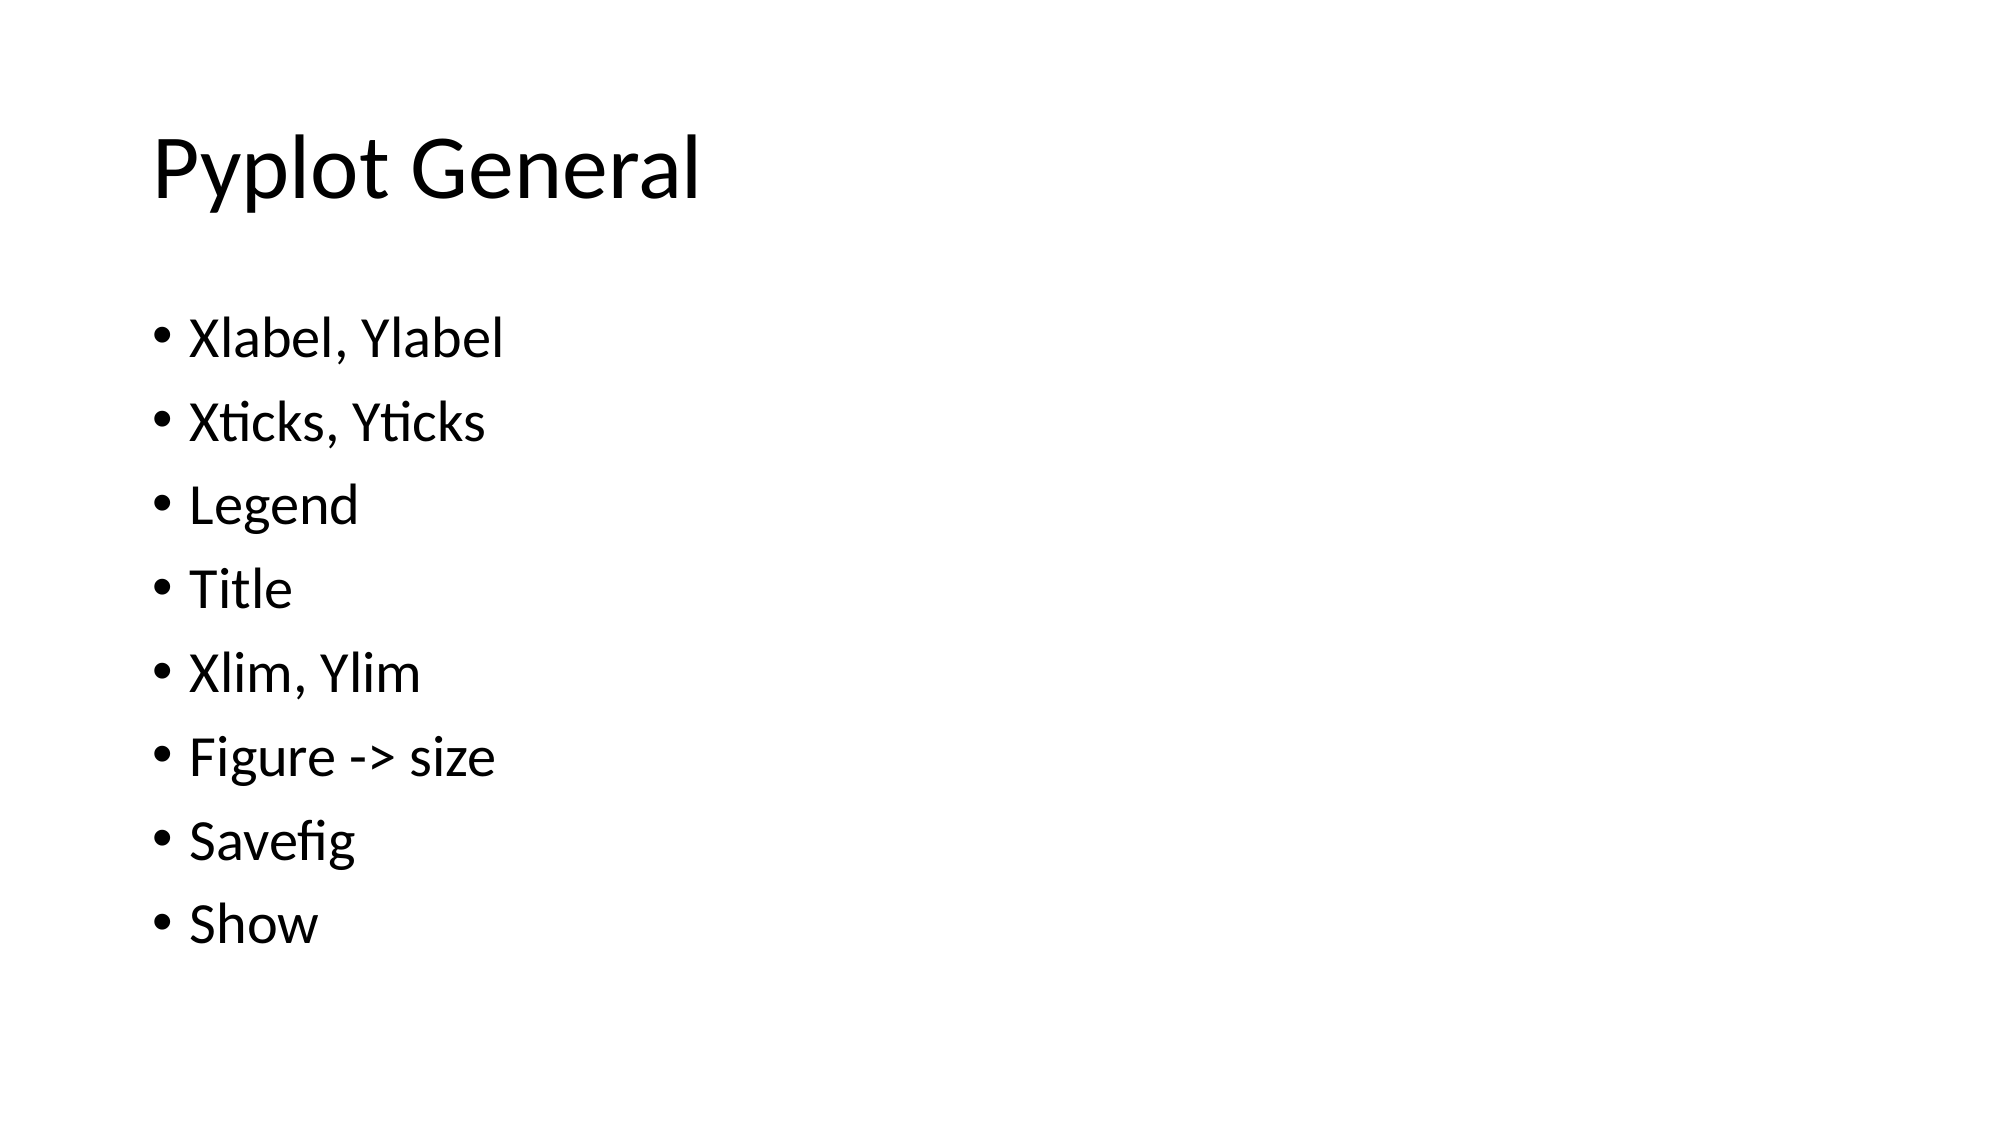

# Pyplot General
Xlabel, Ylabel
Xticks, Yticks
Legend
Title
Xlim, Ylim
Figure -> size
Savefig
Show